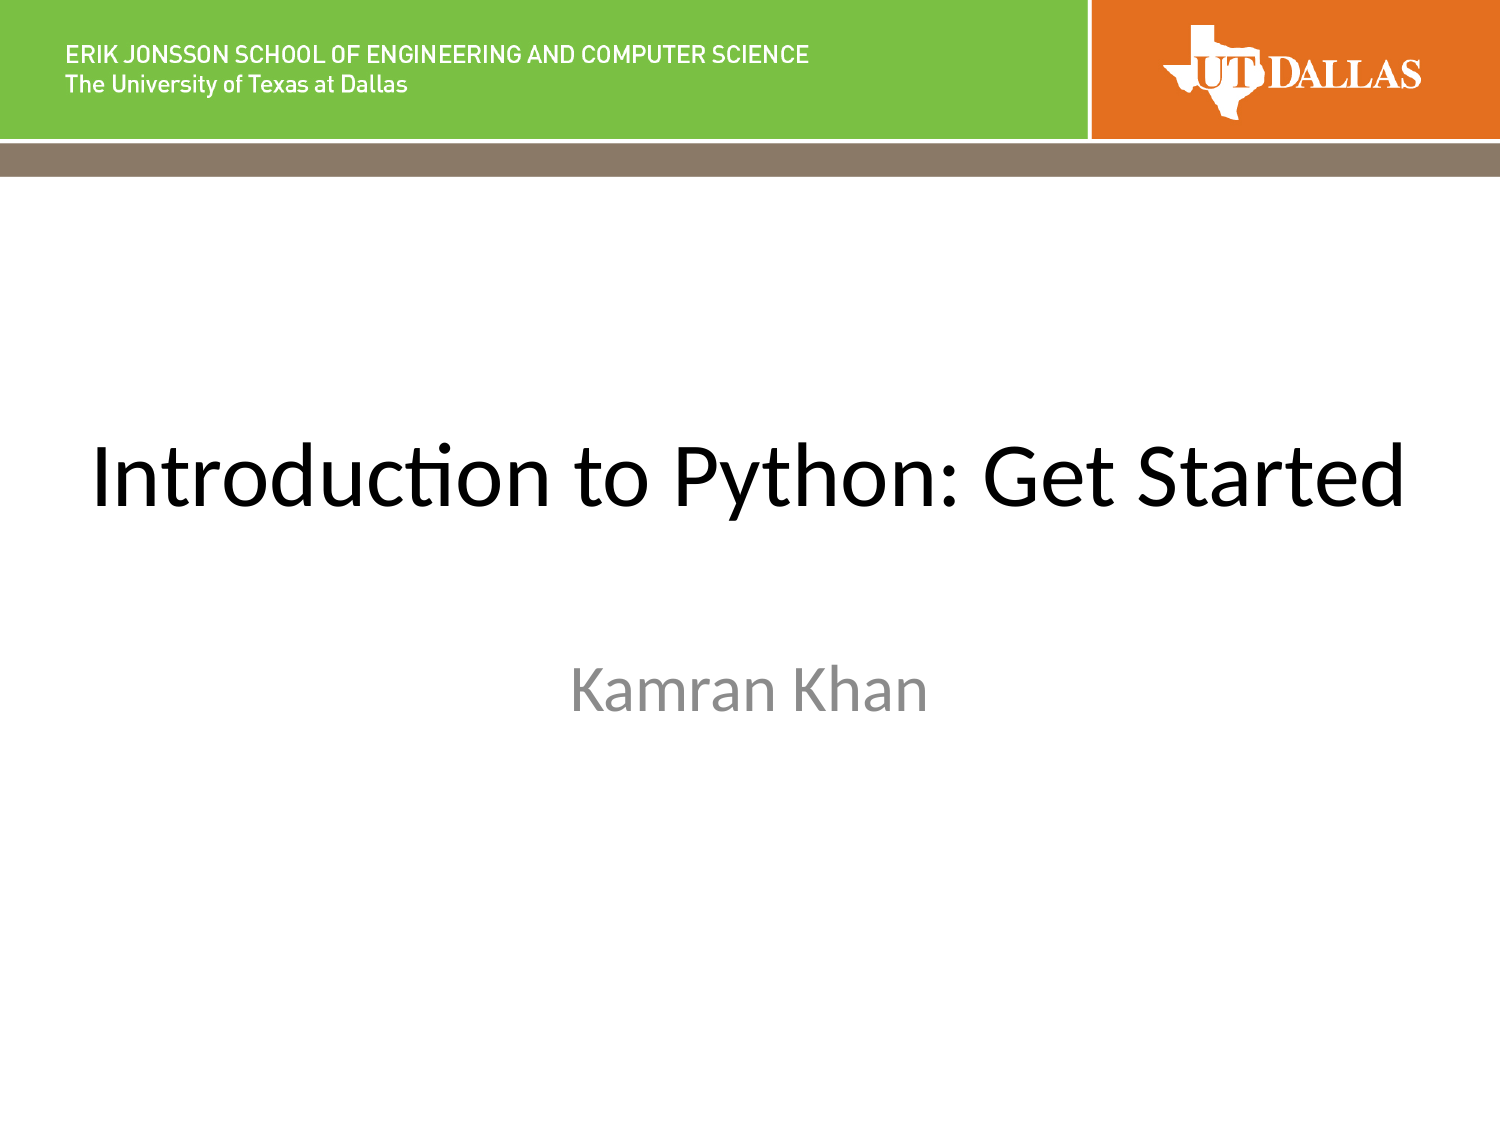

# Introduction to Python: Get Started
Kamran Khan